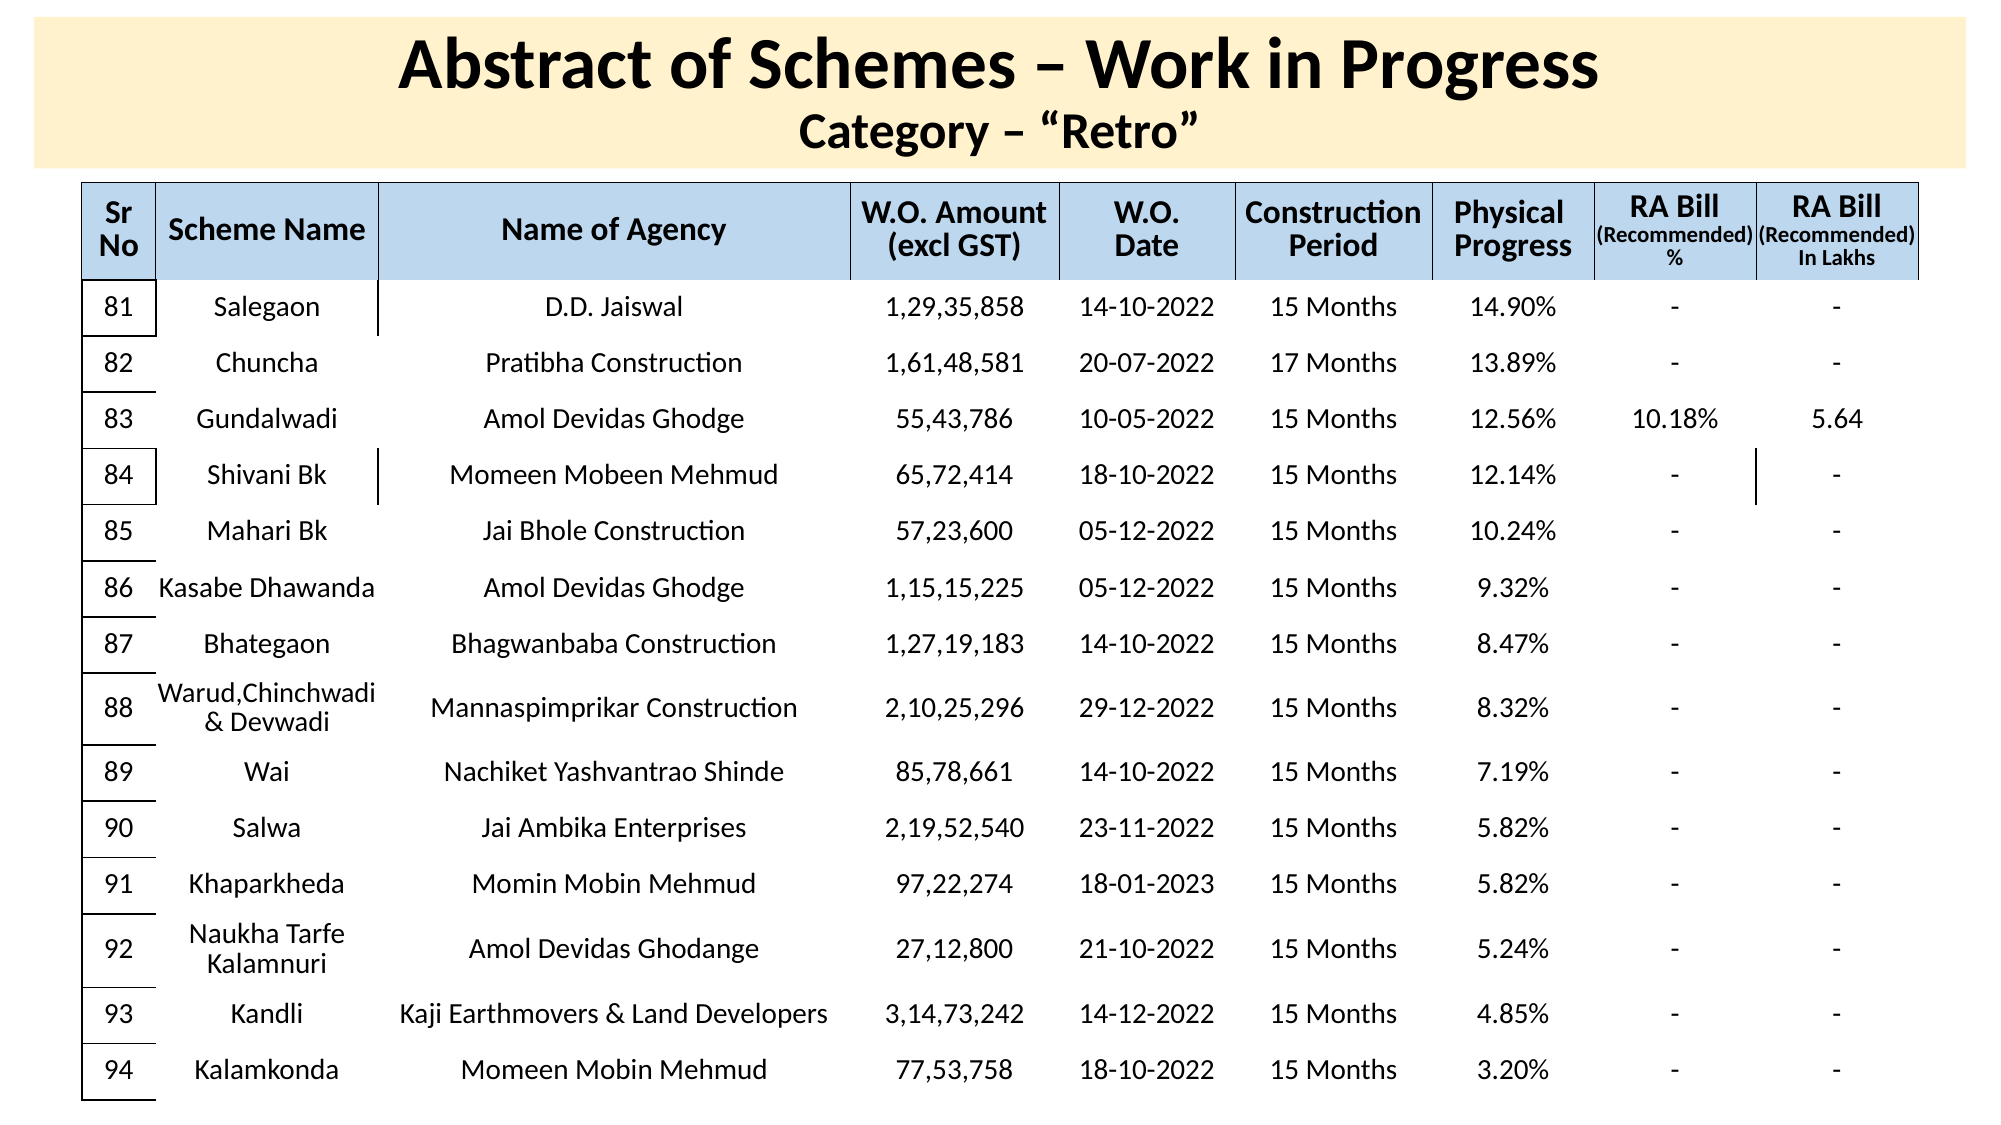

# Abstract of Schemes – Work in Progress Category – “Retro”
| Sr No | Scheme Name | Name of Agency | W.O. Amount (excl GST) | W.O. Date | Construction Period | Physical Progress | RA Bill (Recommended) % | RA Bill (Recommended) In Lakhs |
| --- | --- | --- | --- | --- | --- | --- | --- | --- |
| 81 | Salegaon | D.D. Jaiswal | 1,29,35,858 | 14-10-2022 | 15 Months | 14.90% | - | - |
| --- | --- | --- | --- | --- | --- | --- | --- | --- |
| 82 | Chuncha | Pratibha Construction | 1,61,48,581 | 20-07-2022 | 17 Months | 13.89% | - | - |
| 83 | Gundalwadi | Amol Devidas Ghodge | 55,43,786 | 10-05-2022 | 15 Months | 12.56% | 10.18% | 5.64 |
| 84 | Shivani Bk | Momeen Mobeen Mehmud | 65,72,414 | 18-10-2022 | 15 Months | 12.14% | - | - |
| 85 | Mahari Bk | Jai Bhole Construction | 57,23,600 | 05-12-2022 | 15 Months | 10.24% | - | - |
| 86 | Kasabe Dhawanda | Amol Devidas Ghodge | 1,15,15,225 | 05-12-2022 | 15 Months | 9.32% | - | - |
| 87 | Bhategaon | Bhagwanbaba Construction | 1,27,19,183 | 14-10-2022 | 15 Months | 8.47% | - | - |
| 88 | Warud,Chinchwadi & Devwadi | Mannaspimprikar Construction | 2,10,25,296 | 29-12-2022 | 15 Months | 8.32% | - | - |
| 89 | Wai | Nachiket Yashvantrao Shinde | 85,78,661 | 14-10-2022 | 15 Months | 7.19% | - | - |
| 90 | Salwa | Jai Ambika Enterprises | 2,19,52,540 | 23-11-2022 | 15 Months | 5.82% | - | - |
| 91 | Khaparkheda | Momin Mobin Mehmud | 97,22,274 | 18-01-2023 | 15 Months | 5.82% | - | - |
| 92 | Naukha Tarfe Kalamnuri | Amol Devidas Ghodange | 27,12,800 | 21-10-2022 | 15 Months | 5.24% | - | - |
| 93 | Kandli | Kaji Earthmovers & Land Developers | 3,14,73,242 | 14-12-2022 | 15 Months | 4.85% | - | - |
| 94 | Kalamkonda | Momeen Mobin Mehmud | 77,53,758 | 18-10-2022 | 15 Months | 3.20% | - | - |